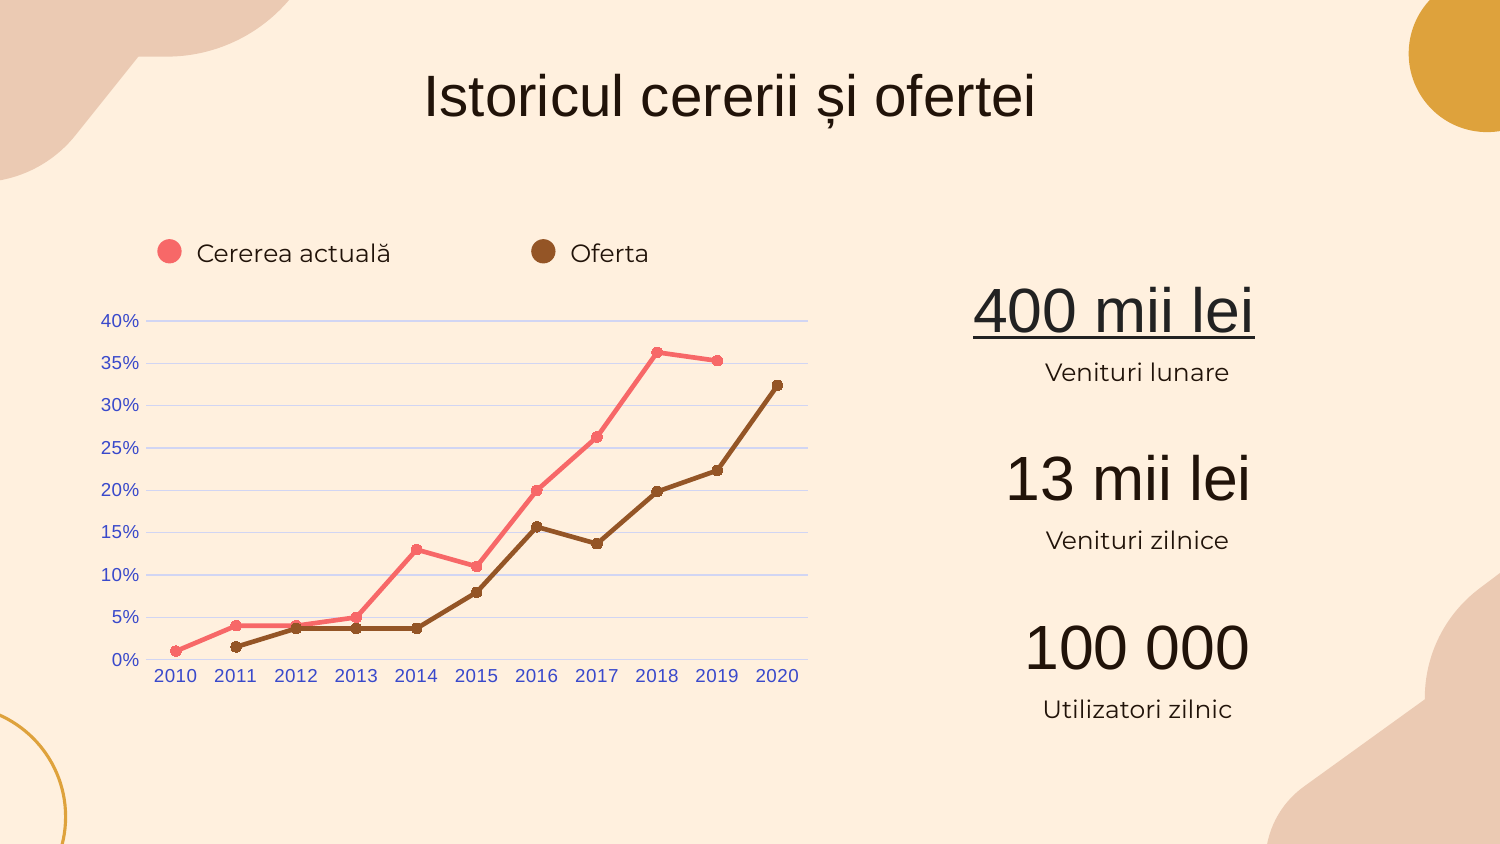

# Istoricul cererii și ofertei
Cererea actuală
Oferta

### Chart

| Category | Cererea actuală pt. anul  t | Oferta previzionată pt. anul  t |
|---|---|---|
| 2010 | 0.01 | None |
| 2011 | 0.04 | 0.015 |
| 2012 | 0.04 | 0.0368 |
| 2013 | 0.05 | 0.0368 |
| 2014 | 0.13 | 0.0368 |
| 2015 | 0.11 | 0.0796 |
| 2016 | 0.2 | 0.1568 |
| 2017 | 0.263 | 0.1368 |
| 2018 | 0.363 | 0.1985 |
| 2019 | 0.353 | 0.2235 |
| 2020 | None | 0.3239 |
400 mii lei
Venituri lunare
13 mii lei
Venituri zilnice
100 000
Utilizatori zilnic